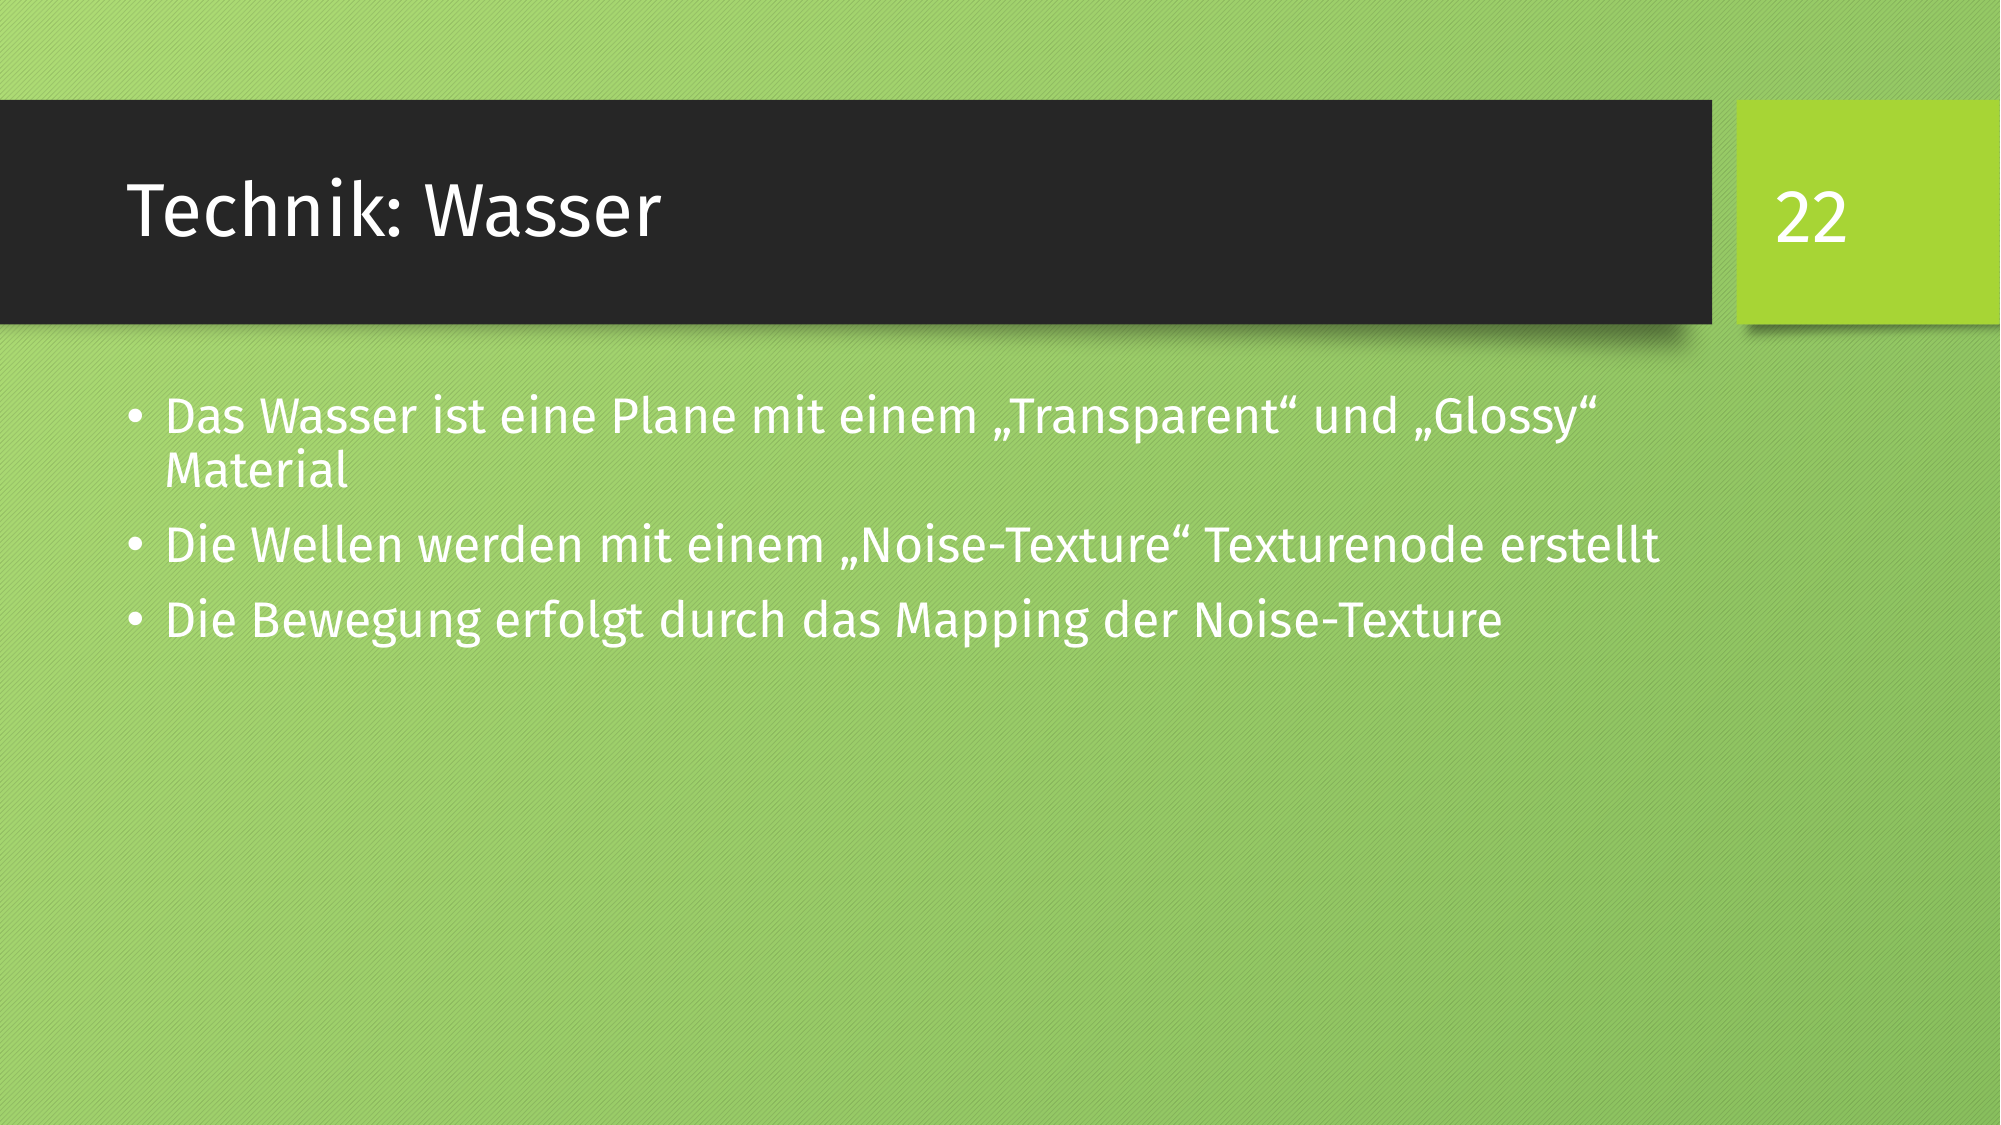

22
# Technik: Wasser
Das Wasser ist eine Plane mit einem „Transparent“ und „Glossy“ Material
Die Wellen werden mit einem „Noise-Texture“ Texturenode erstellt
Die Bewegung erfolgt durch das Mapping der Noise-Texture